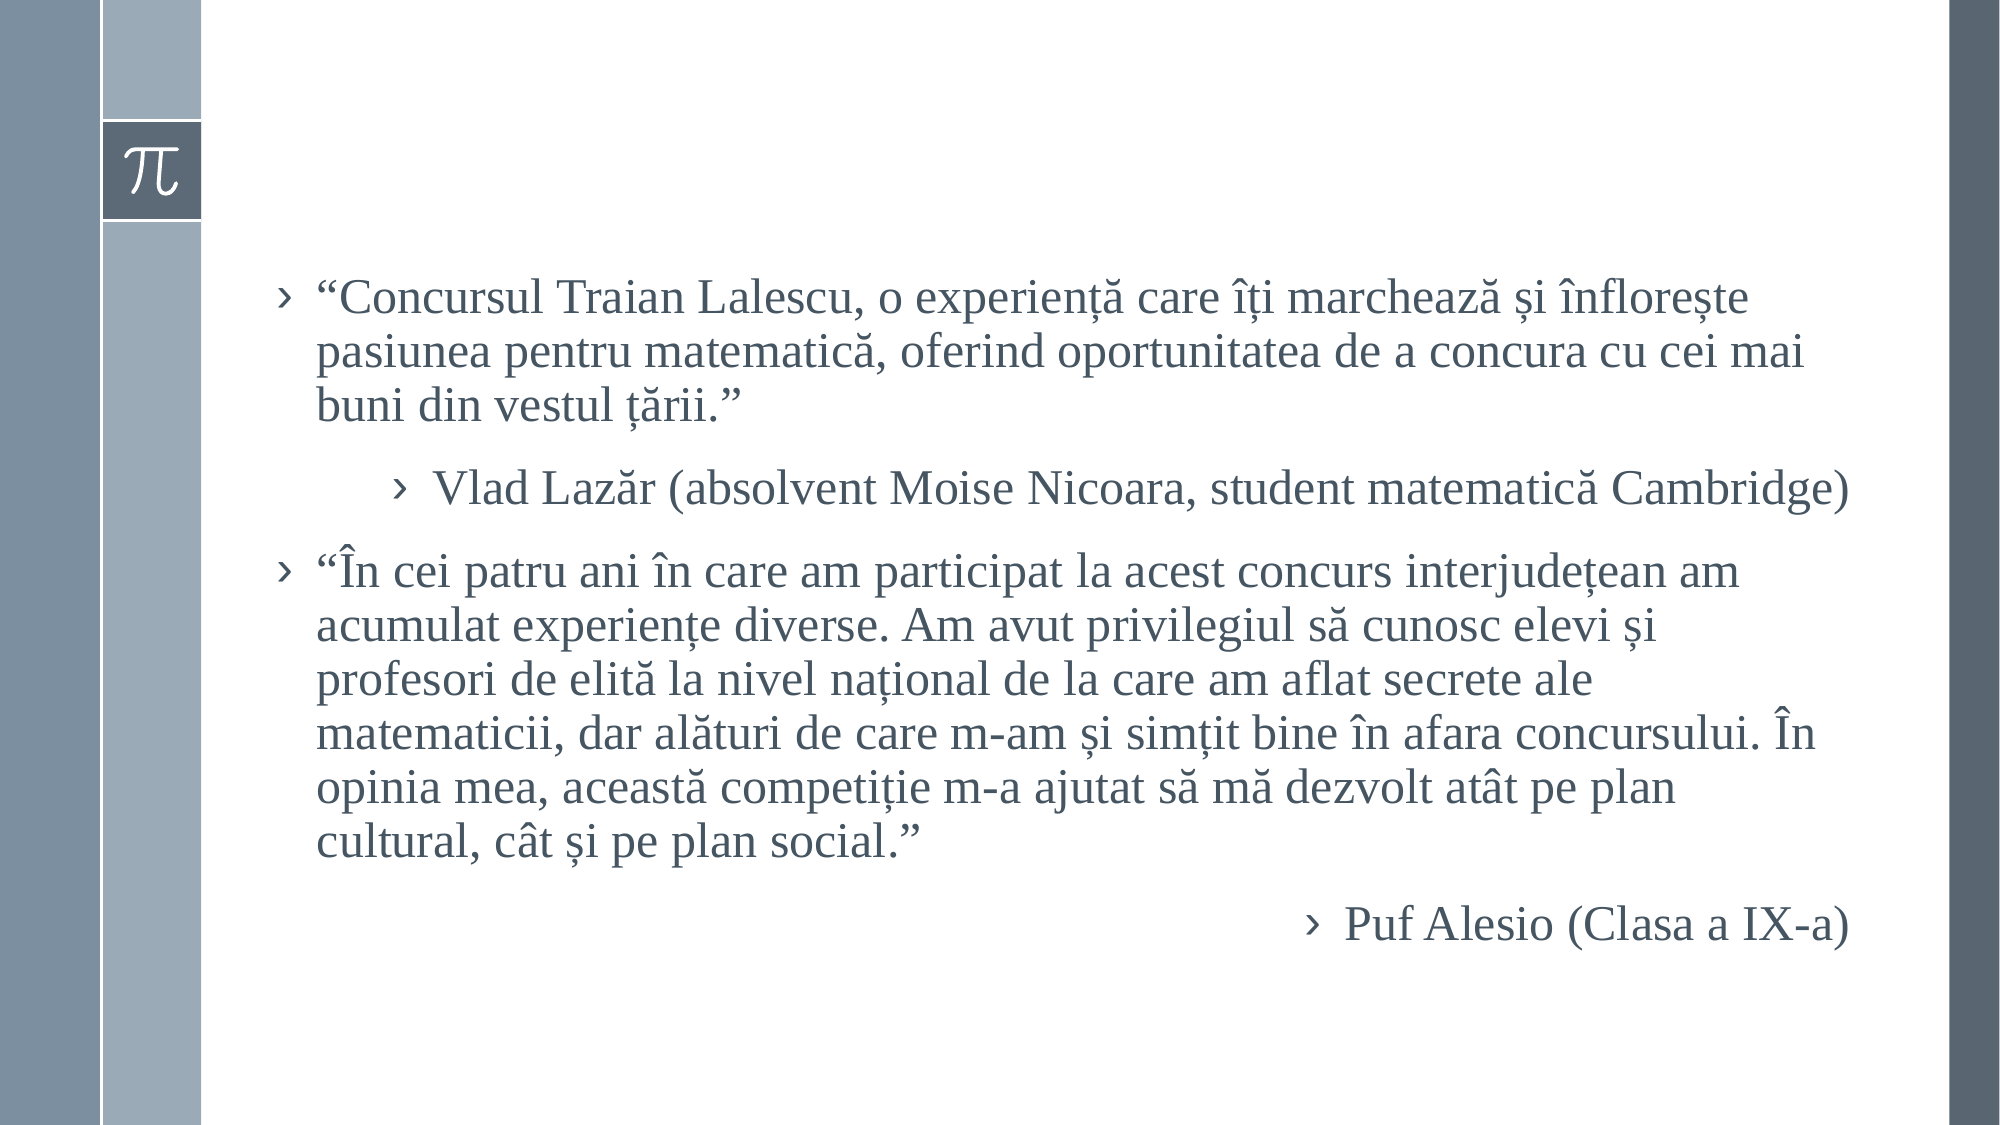

#
“Concursul Traian Lalescu, o experiență care îți marchează și înflorește pasiunea pentru matematică, oferind oportunitatea de a concura cu cei mai buni din vestul țării.”
Vlad Lazăr (absolvent Moise Nicoara, student matematică Cambridge)
“În cei patru ani în care am participat la acest concurs interjudețean am acumulat experiențe diverse. Am avut privilegiul să cunosc elevi și profesori de elită la nivel național de la care am aflat secrete ale matematicii, dar alături de care m-am și simțit bine în afara concursului. În opinia mea, această competiție m-a ajutat să mă dezvolt atât pe plan cultural, cât și pe plan social.”
Puf Alesio (Clasa a IX-a)